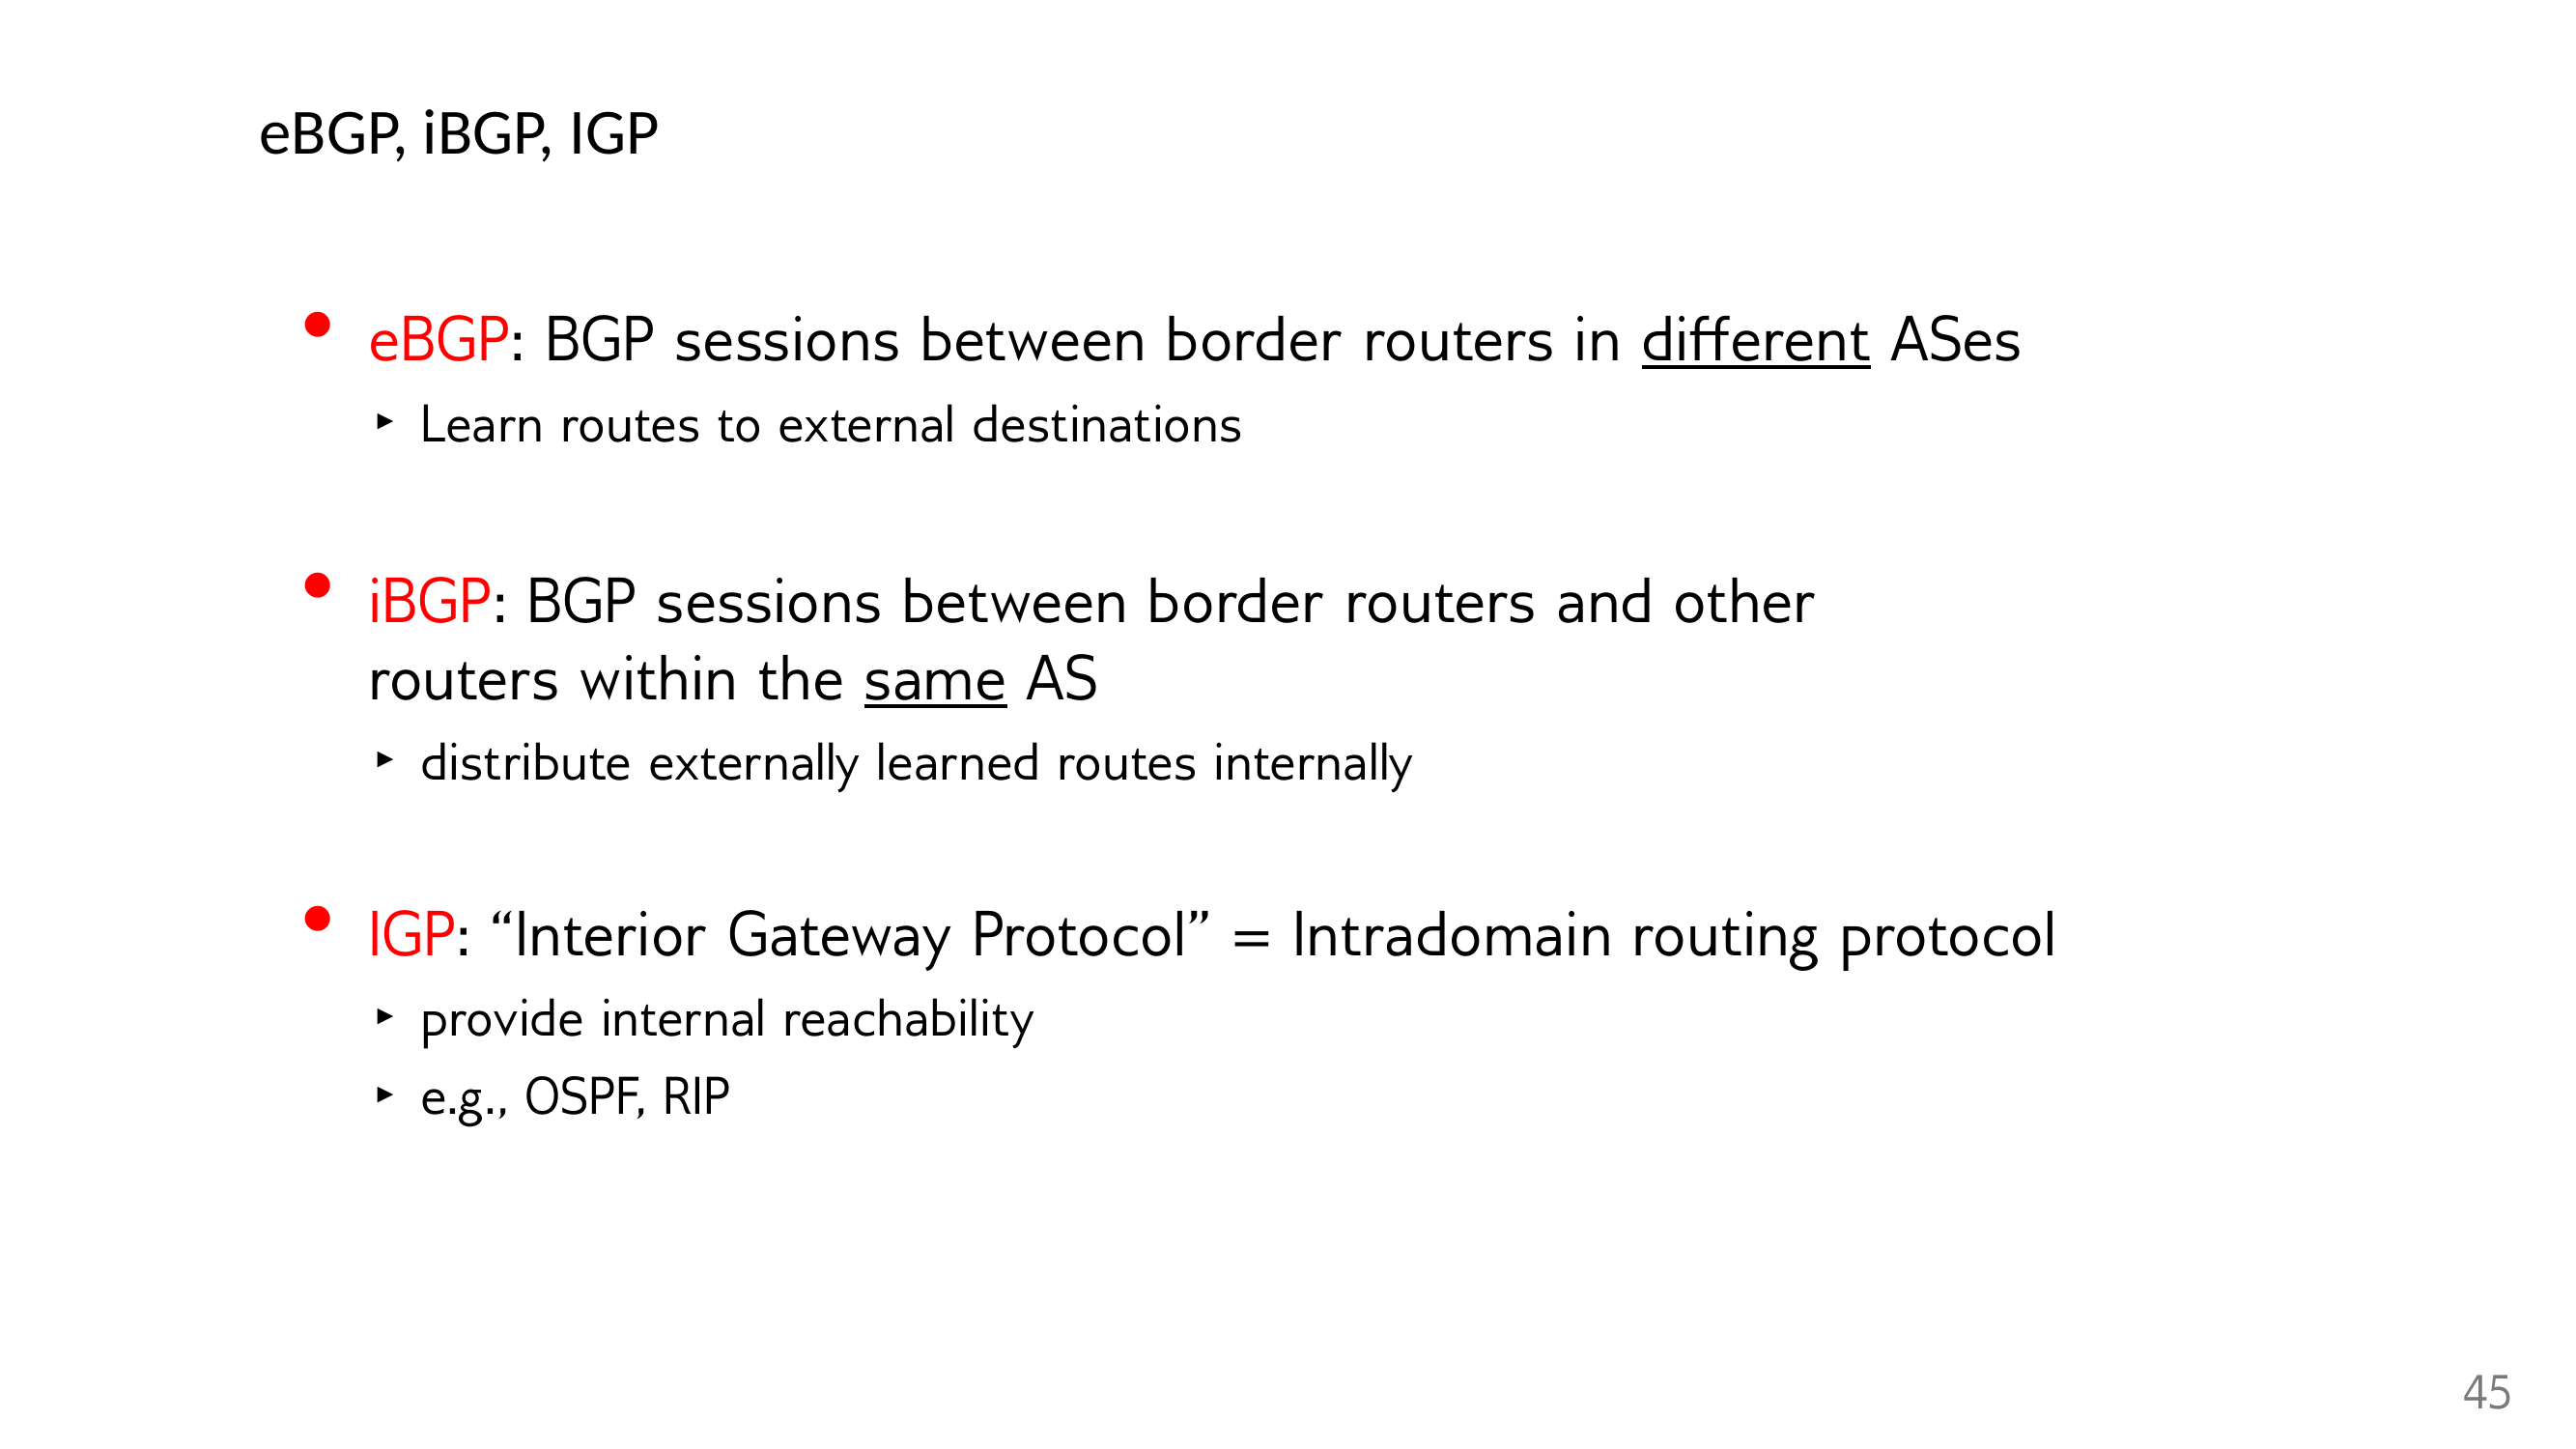

# eBGP, iBGP, IGP
eBGP: BGP sessions between border routers in different ASes
Learn routes to external destinations

iBGP: BGP sessions between border routers and other
routers within the same AS
distribute externally learned routes internally

IGP: “Interior Gateway Protocol” = Intradomain routing protocol
provide internal reachability
e.g., OSPF, RIP

45